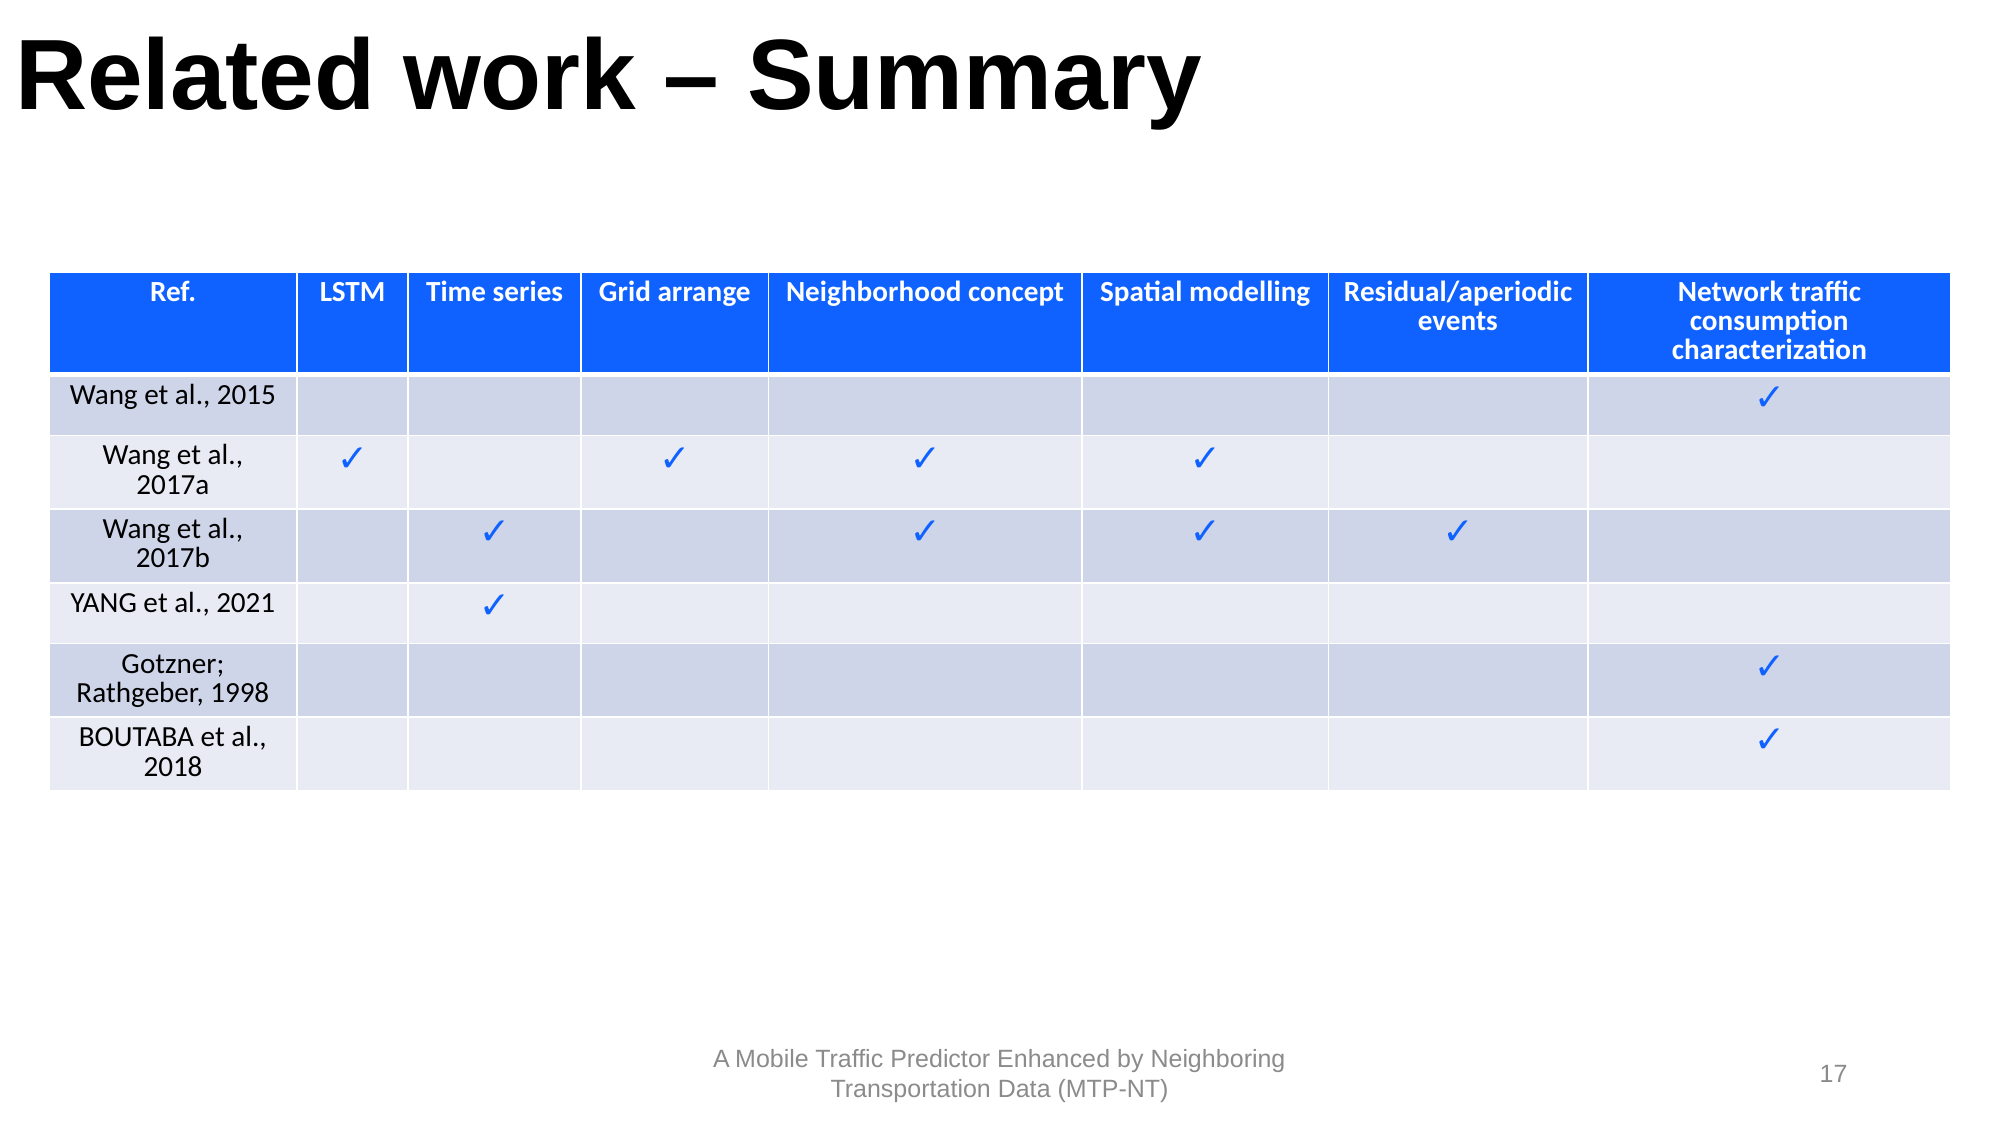

Related work – Summary
| Ref. | LSTM | Time series | Grid arrange | Neighborhood concept | Spatial modelling | Residual/aperiodic events | Network traffic consumption characterization |
| --- | --- | --- | --- | --- | --- | --- | --- |
| Wang et al., 2015 |  |  |  |  |  |  | ✓ |
| Wang et al., 2017a | ✓ |  | ✓ | ✓ | ✓ |  |  |
| Wang et al., 2017b |  | ✓ |  | ✓ | ✓ | ✓ |  |
| YANG et al., 2021 |  | ✓ |  |  |  |  |  |
| Gotzner; Rathgeber, 1998 |  |  |  |  |  |  | ✓ |
| BOUTABA et al., 2018 |  |  |  |  |  |  | ✓ |
A Mobile Traffic Predictor Enhanced by Neighboring Transportation Data (MTP-NT)
17